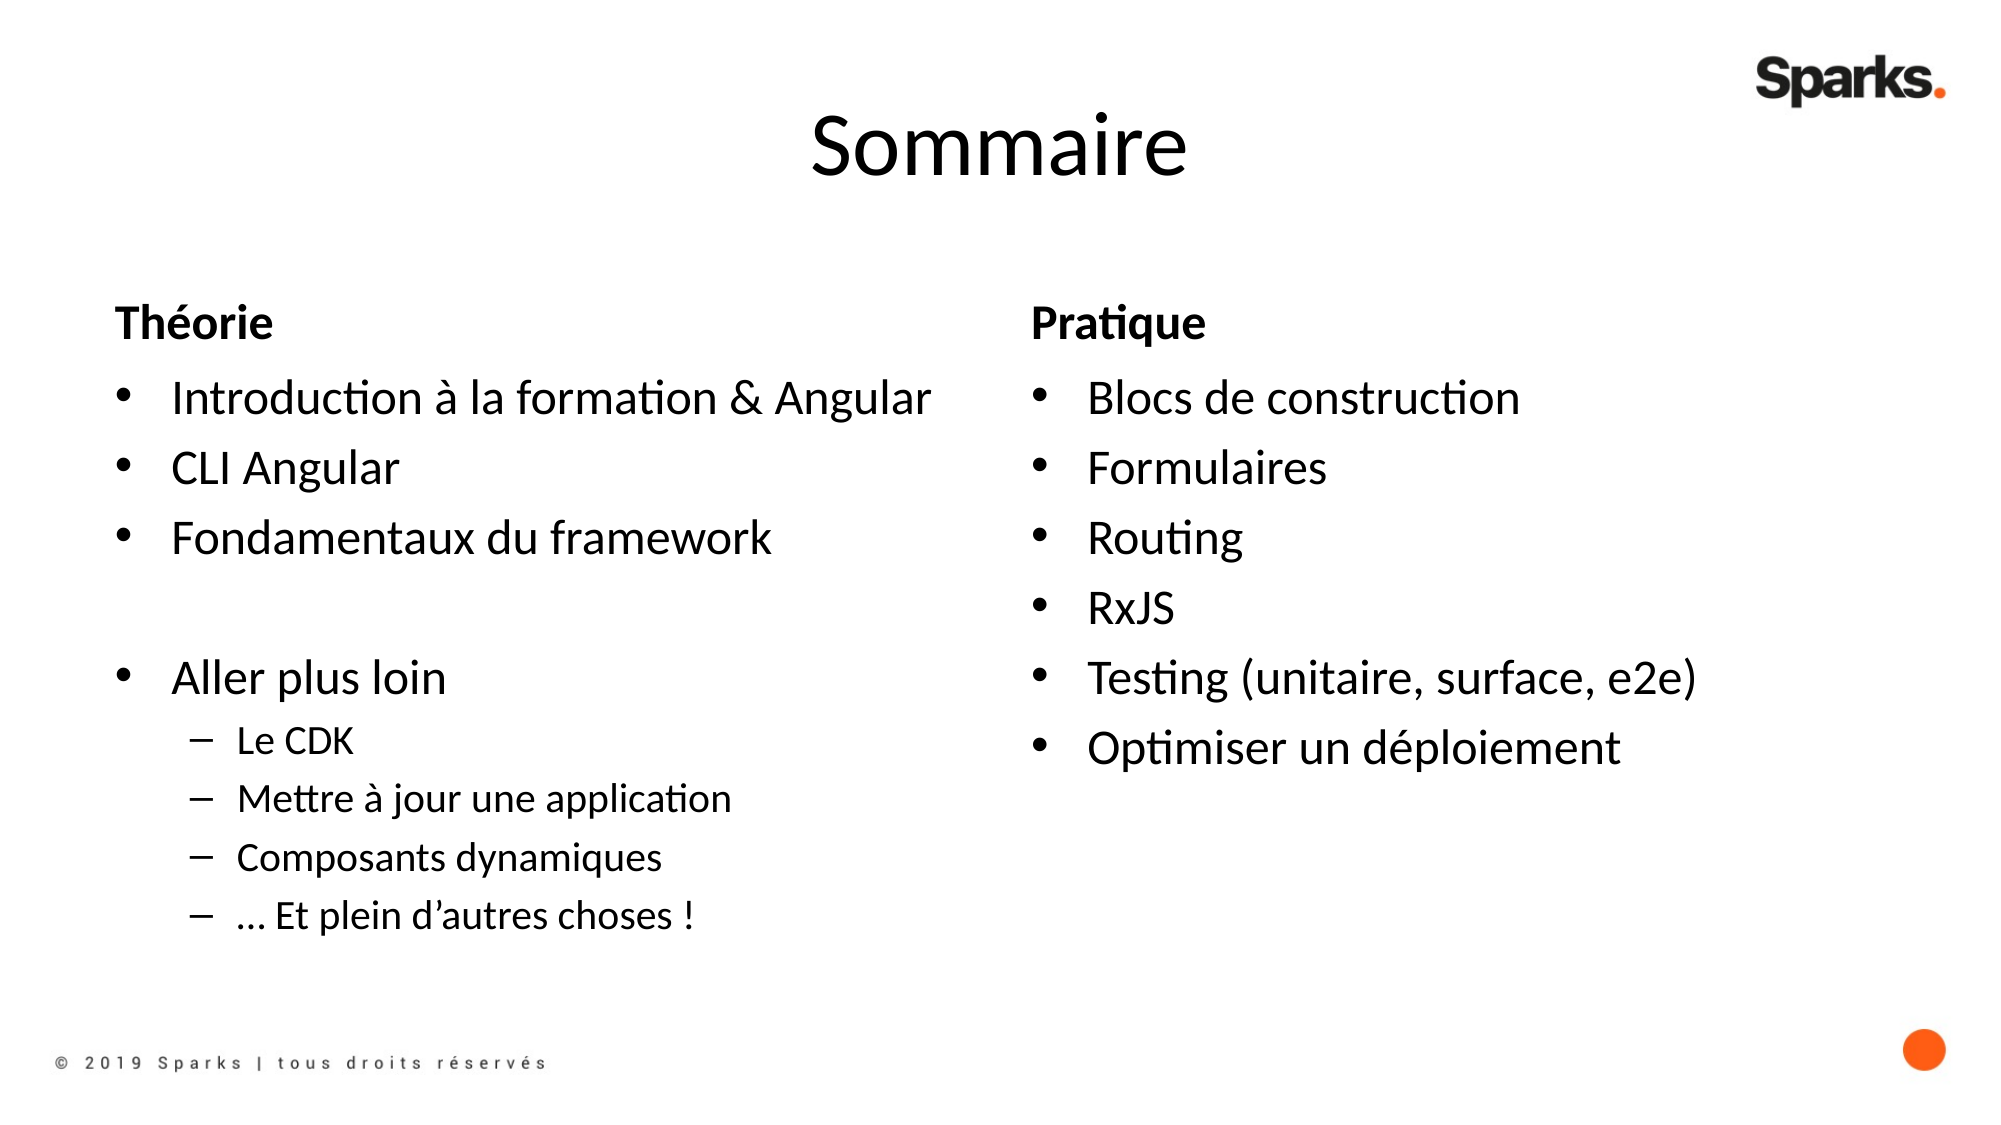

# Sommaire
Théorie
Pratique
Introduction à la formation & Angular
CLI Angular
Fondamentaux du framework

Aller plus loin
Le CDK
Mettre à jour une application
Composants dynamiques
… Et plein d’autres choses !

Blocs de construction
Formulaires
Routing
RxJS
Testing (unitaire, surface, e2e)
Optimiser un déploiement